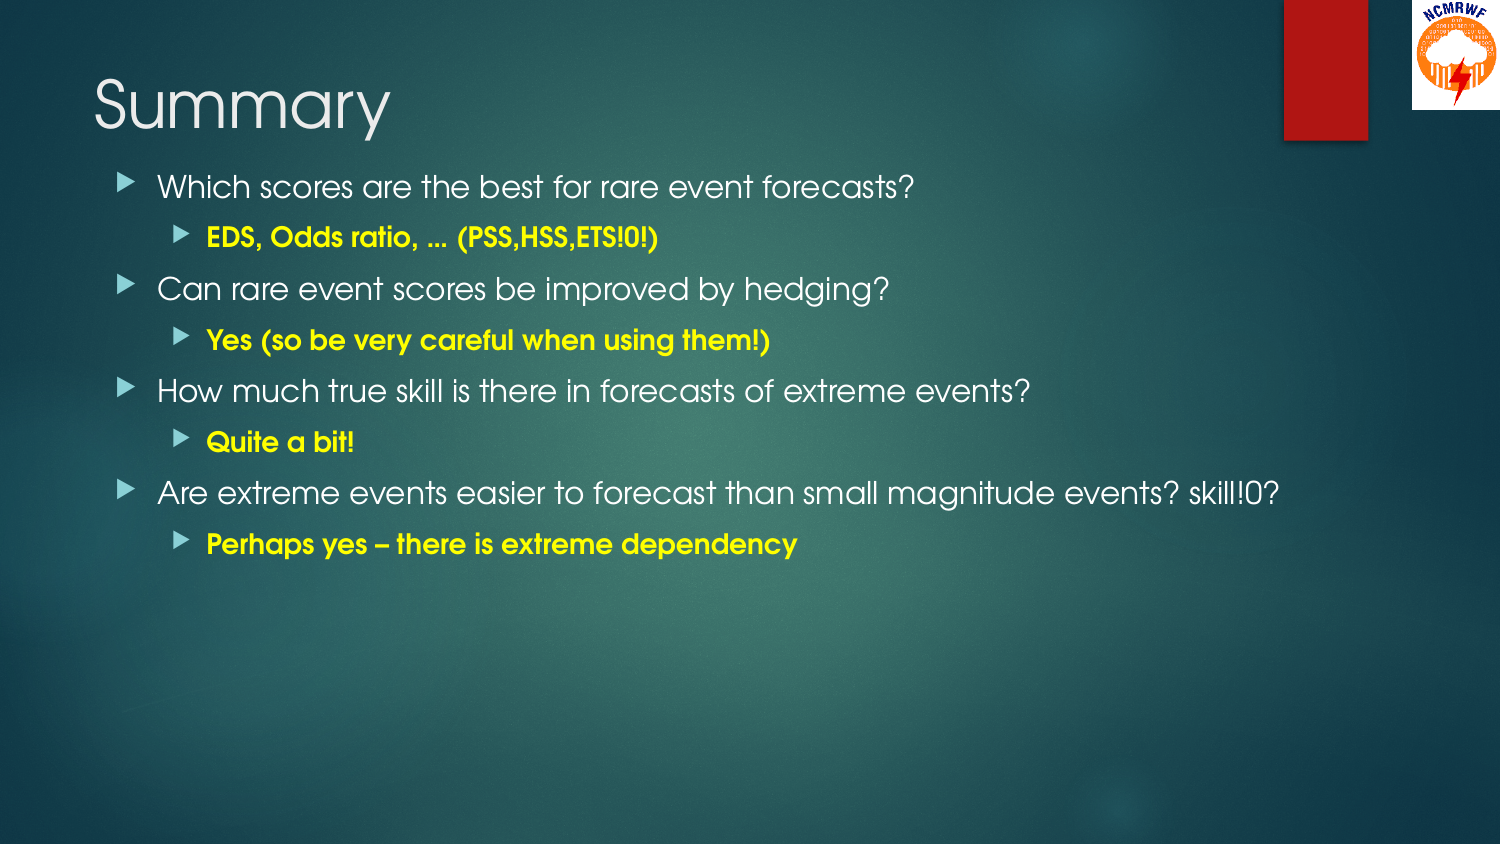

# Summary
Which scores are the best for rare event forecasts?
EDS, Odds ratio, … (PSS,HSS,ETS!0!)
Can rare event scores be improved by hedging?
Yes (so be very careful when using them!)
How much true skill is there in forecasts of extreme events?
Quite a bit!
Are extreme events easier to forecast than small magnitude events? skill!0?
Perhaps yes – there is extreme dependency